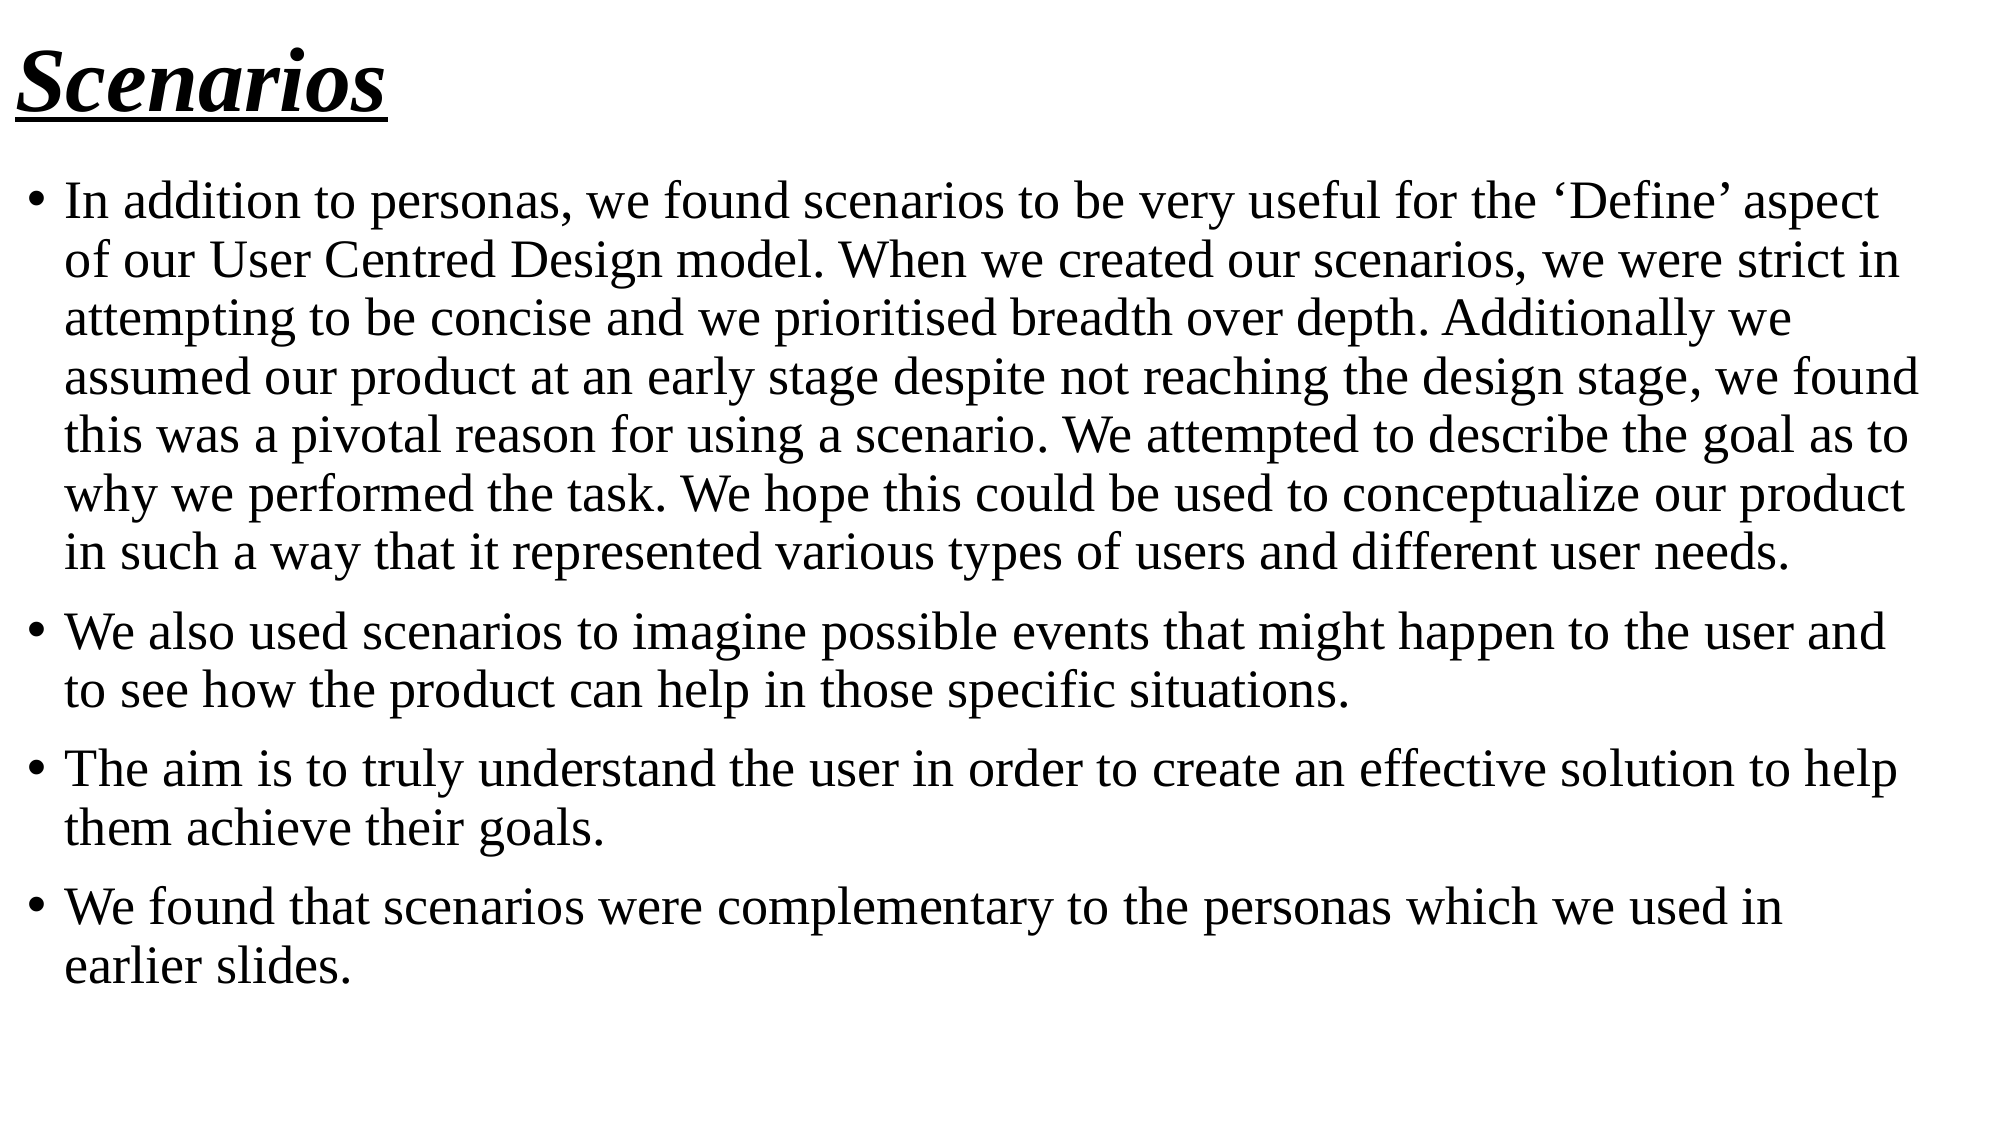

# Scenarios
In addition to personas, we found scenarios to be very useful for the ‘Define’ aspect of our User Centred Design model. When we created our scenarios, we were strict in attempting to be concise and we prioritised breadth over depth. Additionally we assumed our product at an early stage despite not reaching the design stage, we found this was a pivotal reason for using a scenario. We attempted to describe the goal as to why we performed the task. We hope this could be used to conceptualize our product in such a way that it represented various types of users and different user needs.
We also used scenarios to imagine possible events that might happen to the user and to see how the product can help in those specific situations.
The aim is to truly understand the user in order to create an effective solution to help them achieve their goals.
We found that scenarios were complementary to the personas which we used in earlier slides.